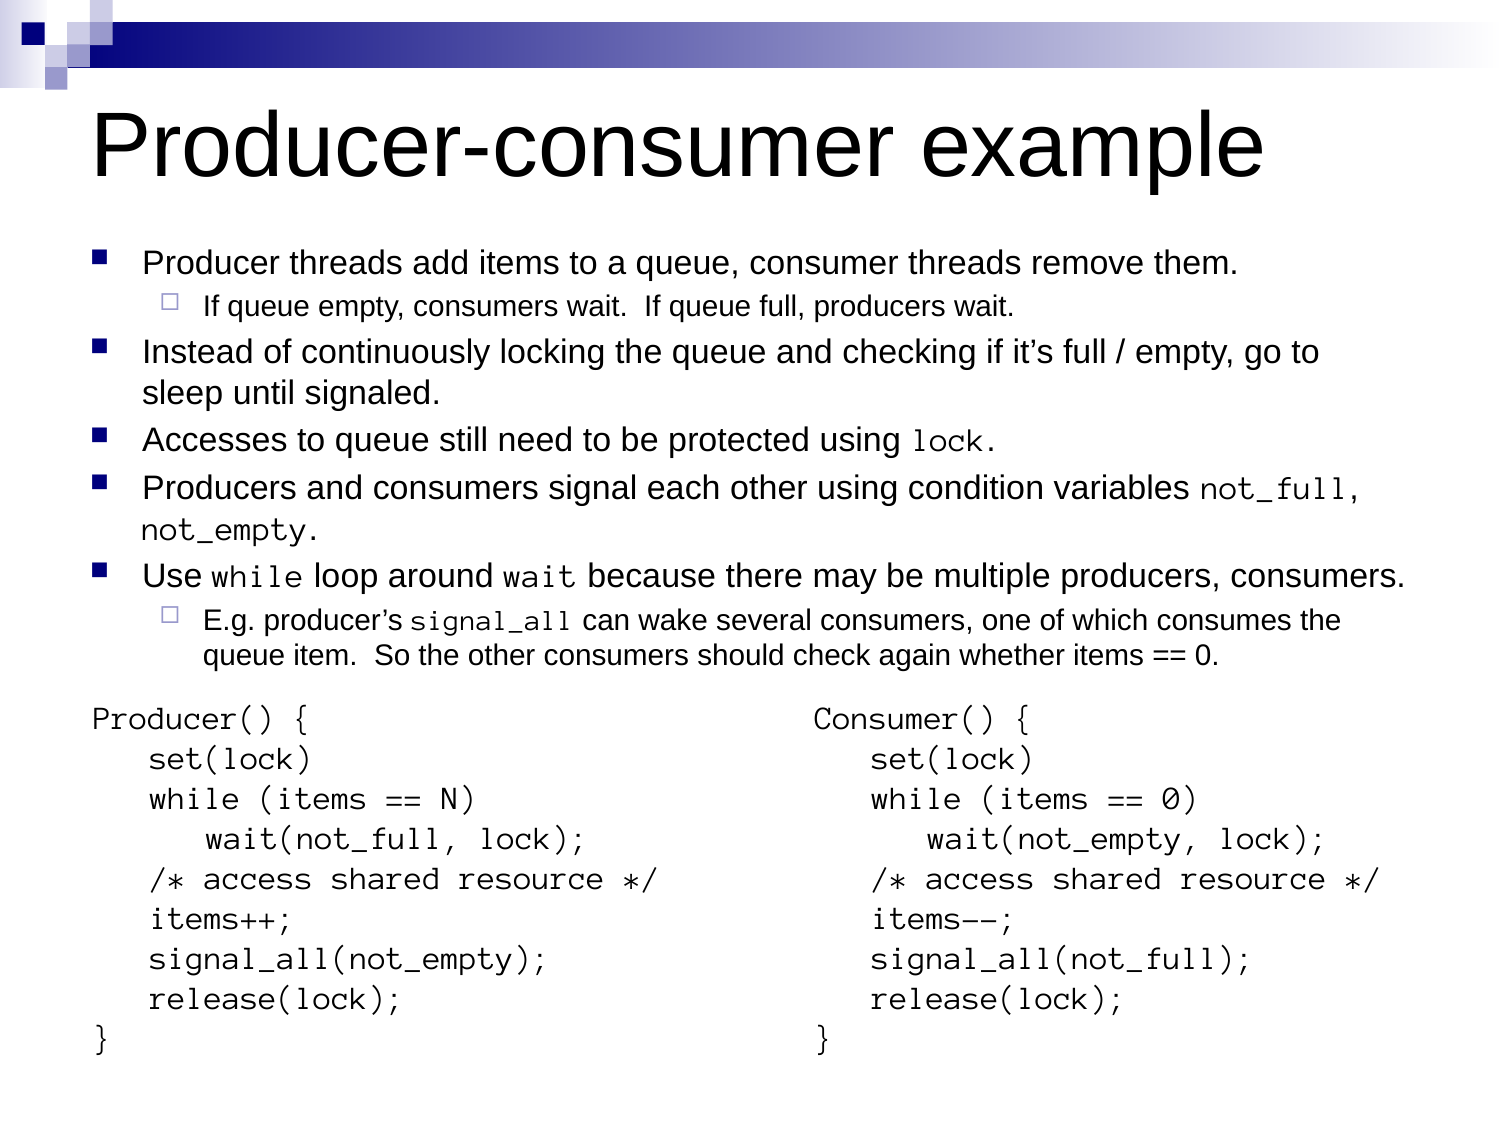

# Producer-consumer example
Producer threads add items to a queue, consumer threads remove them.
If queue empty, consumers wait.  If queue full, producers wait.
Instead of continuously locking the queue and checking if it’s full / empty, go to sleep until signaled.
Accesses to queue still need to be protected using lock.
Producers and consumers signal each other using condition variables not_full, not_empty.
Use while loop around wait because there may be multiple producers, consumers.
E.g. producer’s signal_all can wake several consumers, one of which consumes the queue item.  So the other consumers should check again whether items == 0.
Producer() {
	set(lock)
	while (items == N)
		wait(not_full, lock);
	/* access shared resource */
	items++;
	signal_all(not_empty);
	release(lock);
}
Consumer() {
	set(lock)
	while (items == 0)
		wait(not_empty, lock);
	/* access shared resource */
	items--;
	signal_all(not_full);
	release(lock);
}